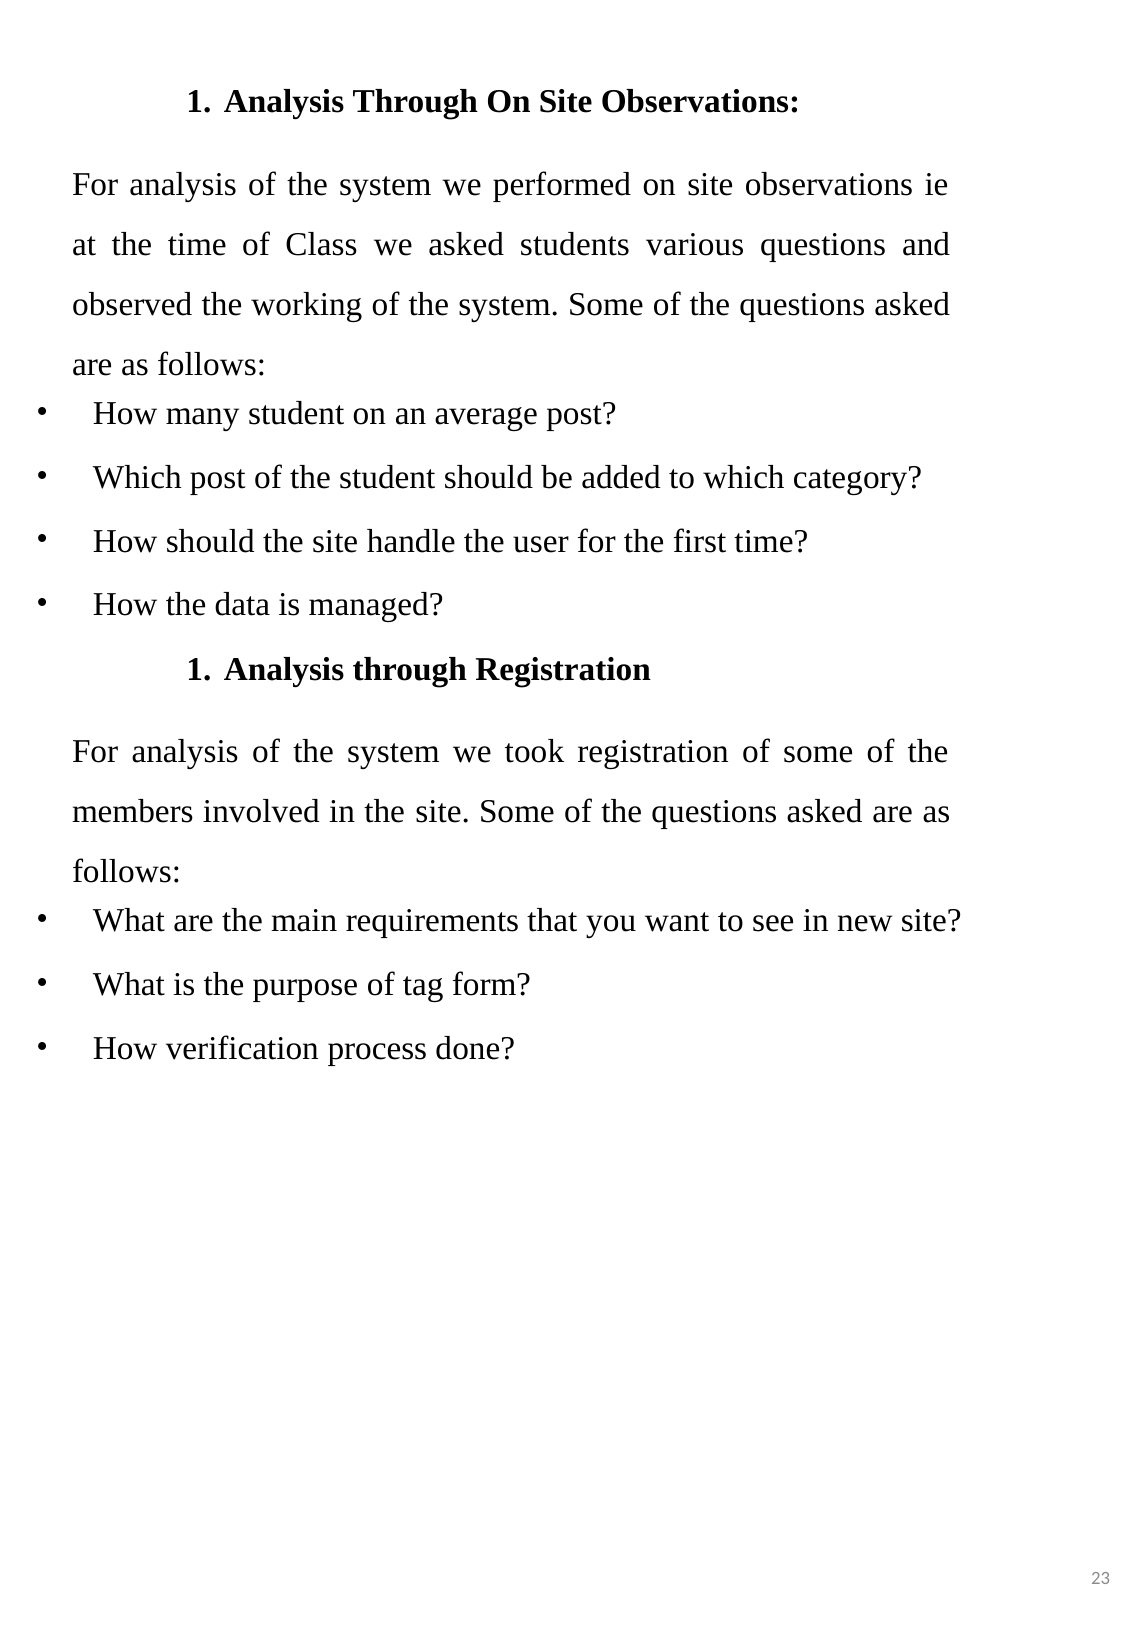

Analysis Through On Site Observations:
For analysis of the system we performed on site observations ie at the time of Class we asked students various questions and observed the working of the system. Some of the questions asked are as follows:
How many student on an average post?
Which post of the student should be added to which category?
How should the site handle the user for the first time?
How the data is managed?
Analysis through Registration
For analysis of the system we took registration of some of the members involved in the site. Some of the questions asked are as follows:
What are the main requirements that you want to see in new site?
What is the purpose of tag form?
How verification process done?
23